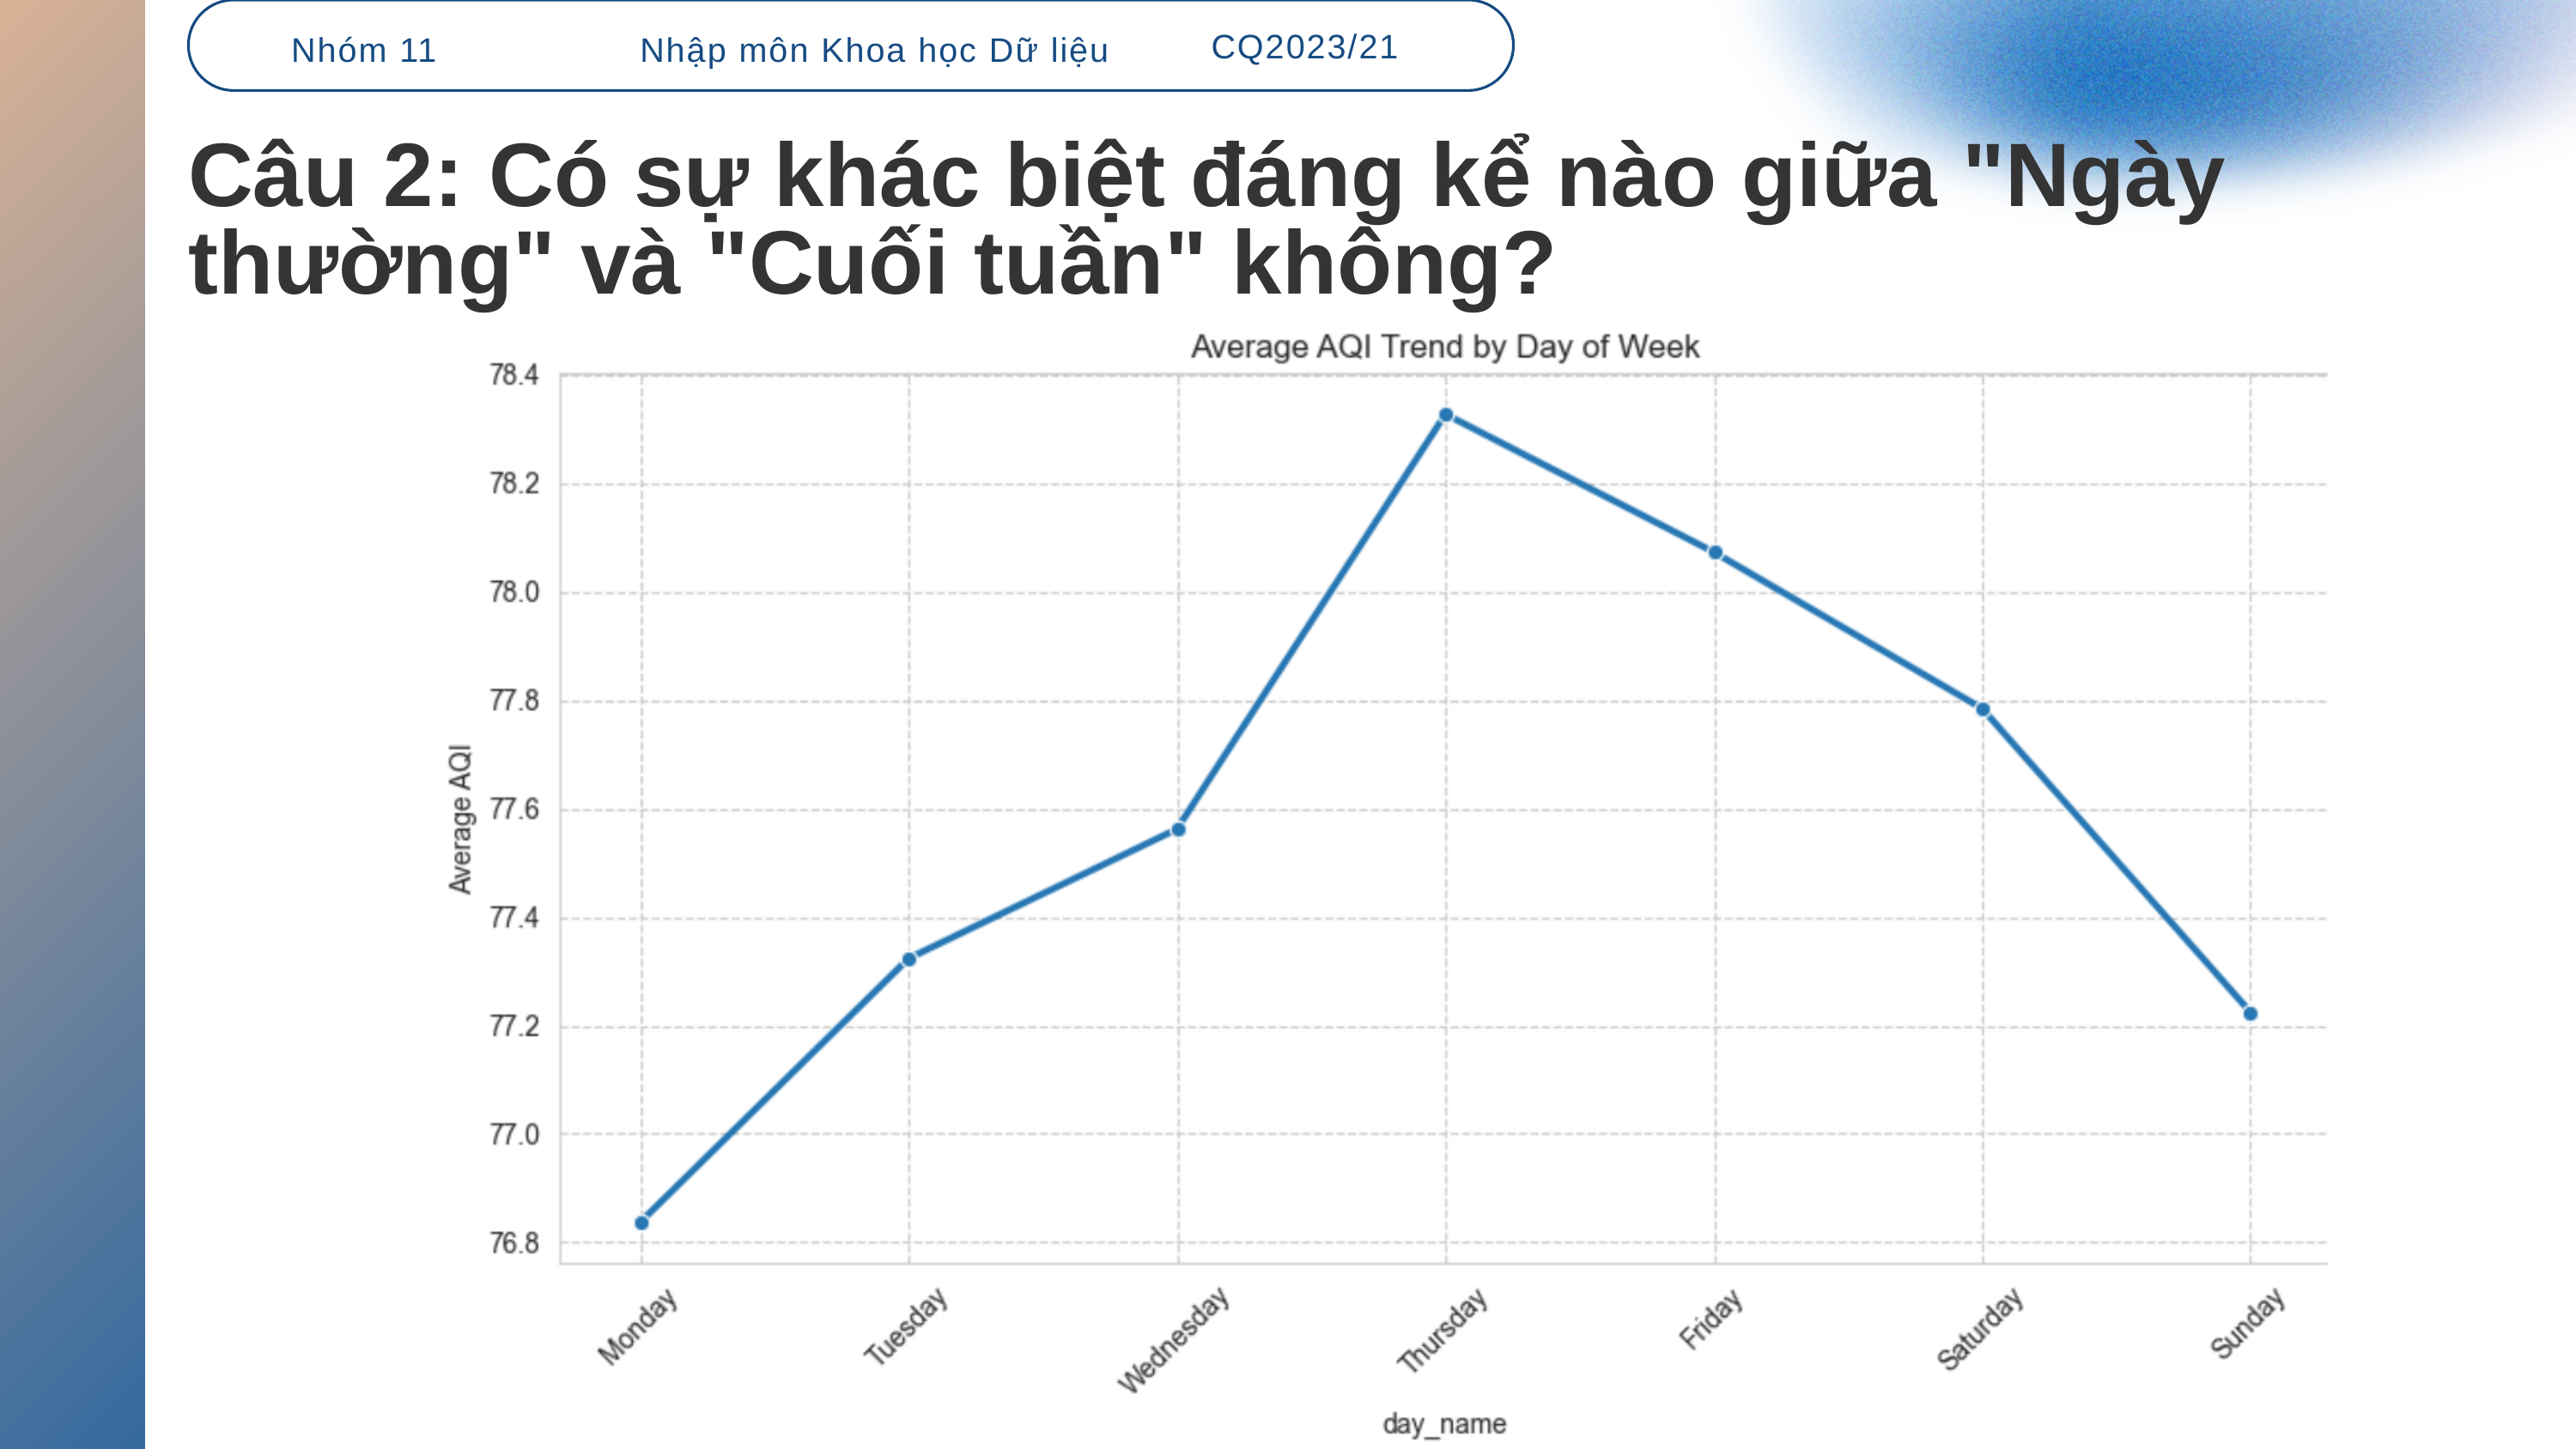

CQ2023/21

Nhóm 11
Nhập môn Khoa học Dữ liệu

Câu 2: Có sự khác biệt đáng kể nào giữa "Ngày thường" và "Cuối tuần" không?